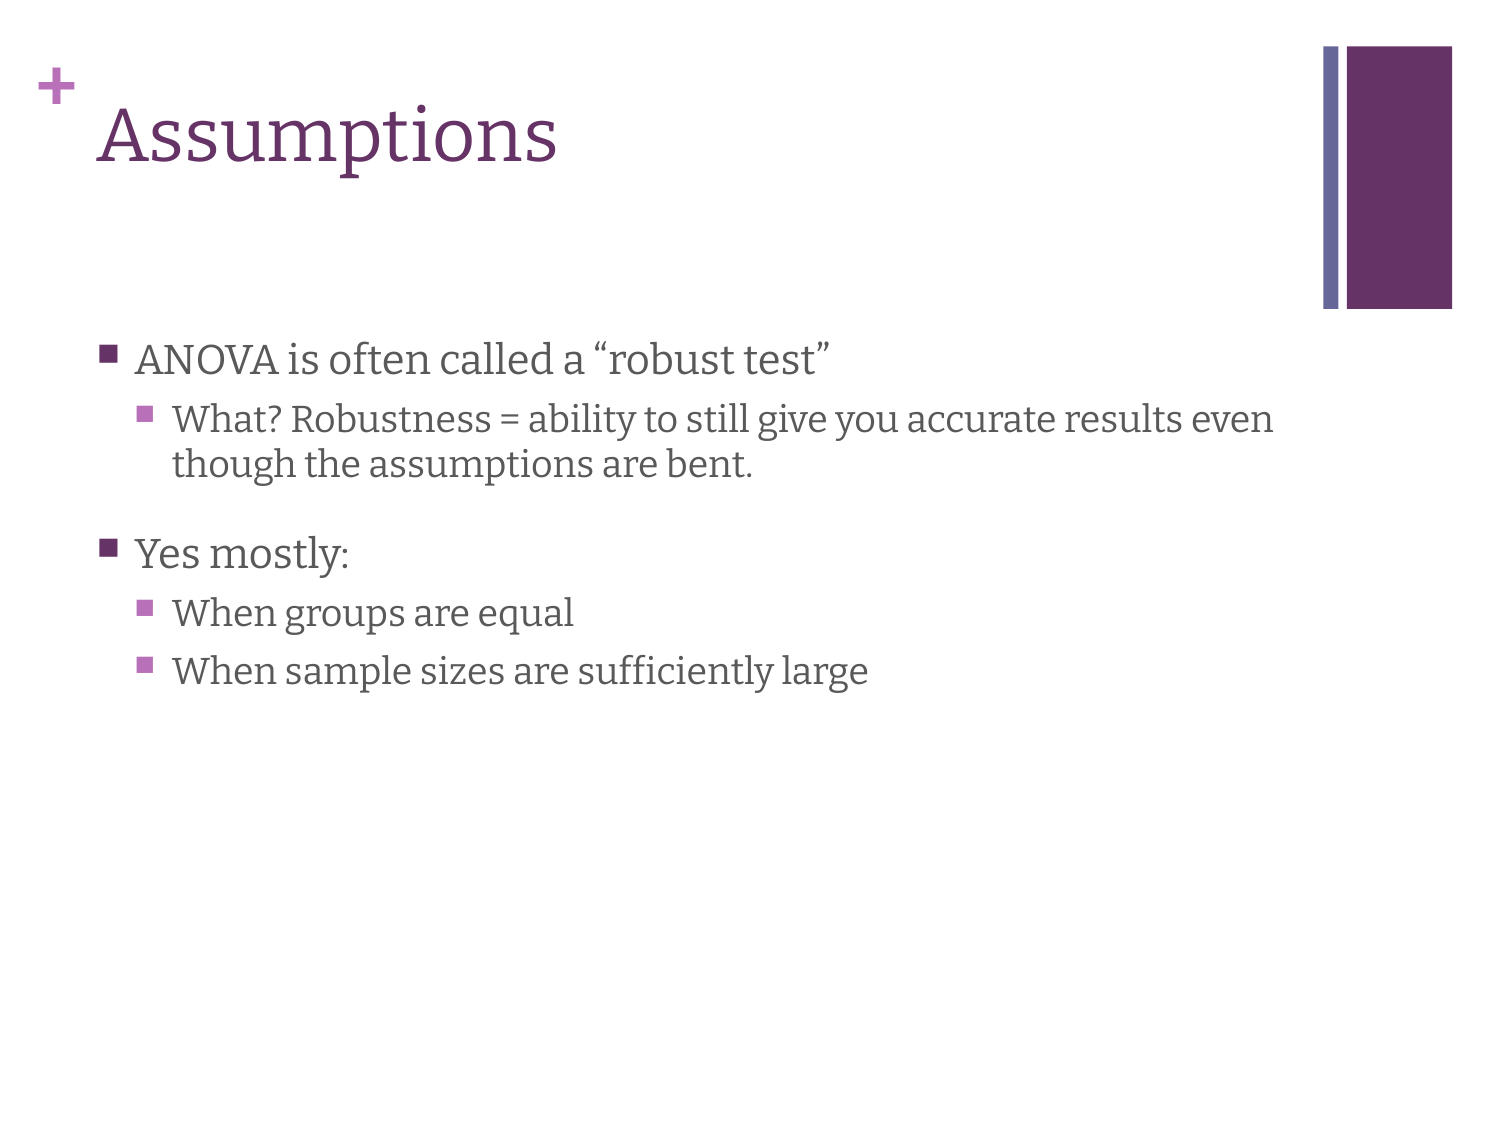

# Assumptions
ANOVA is often called a “robust test”
What? Robustness = ability to still give you accurate results even though the assumptions are bent.
Yes mostly:
When groups are equal
When sample sizes are sufficiently large